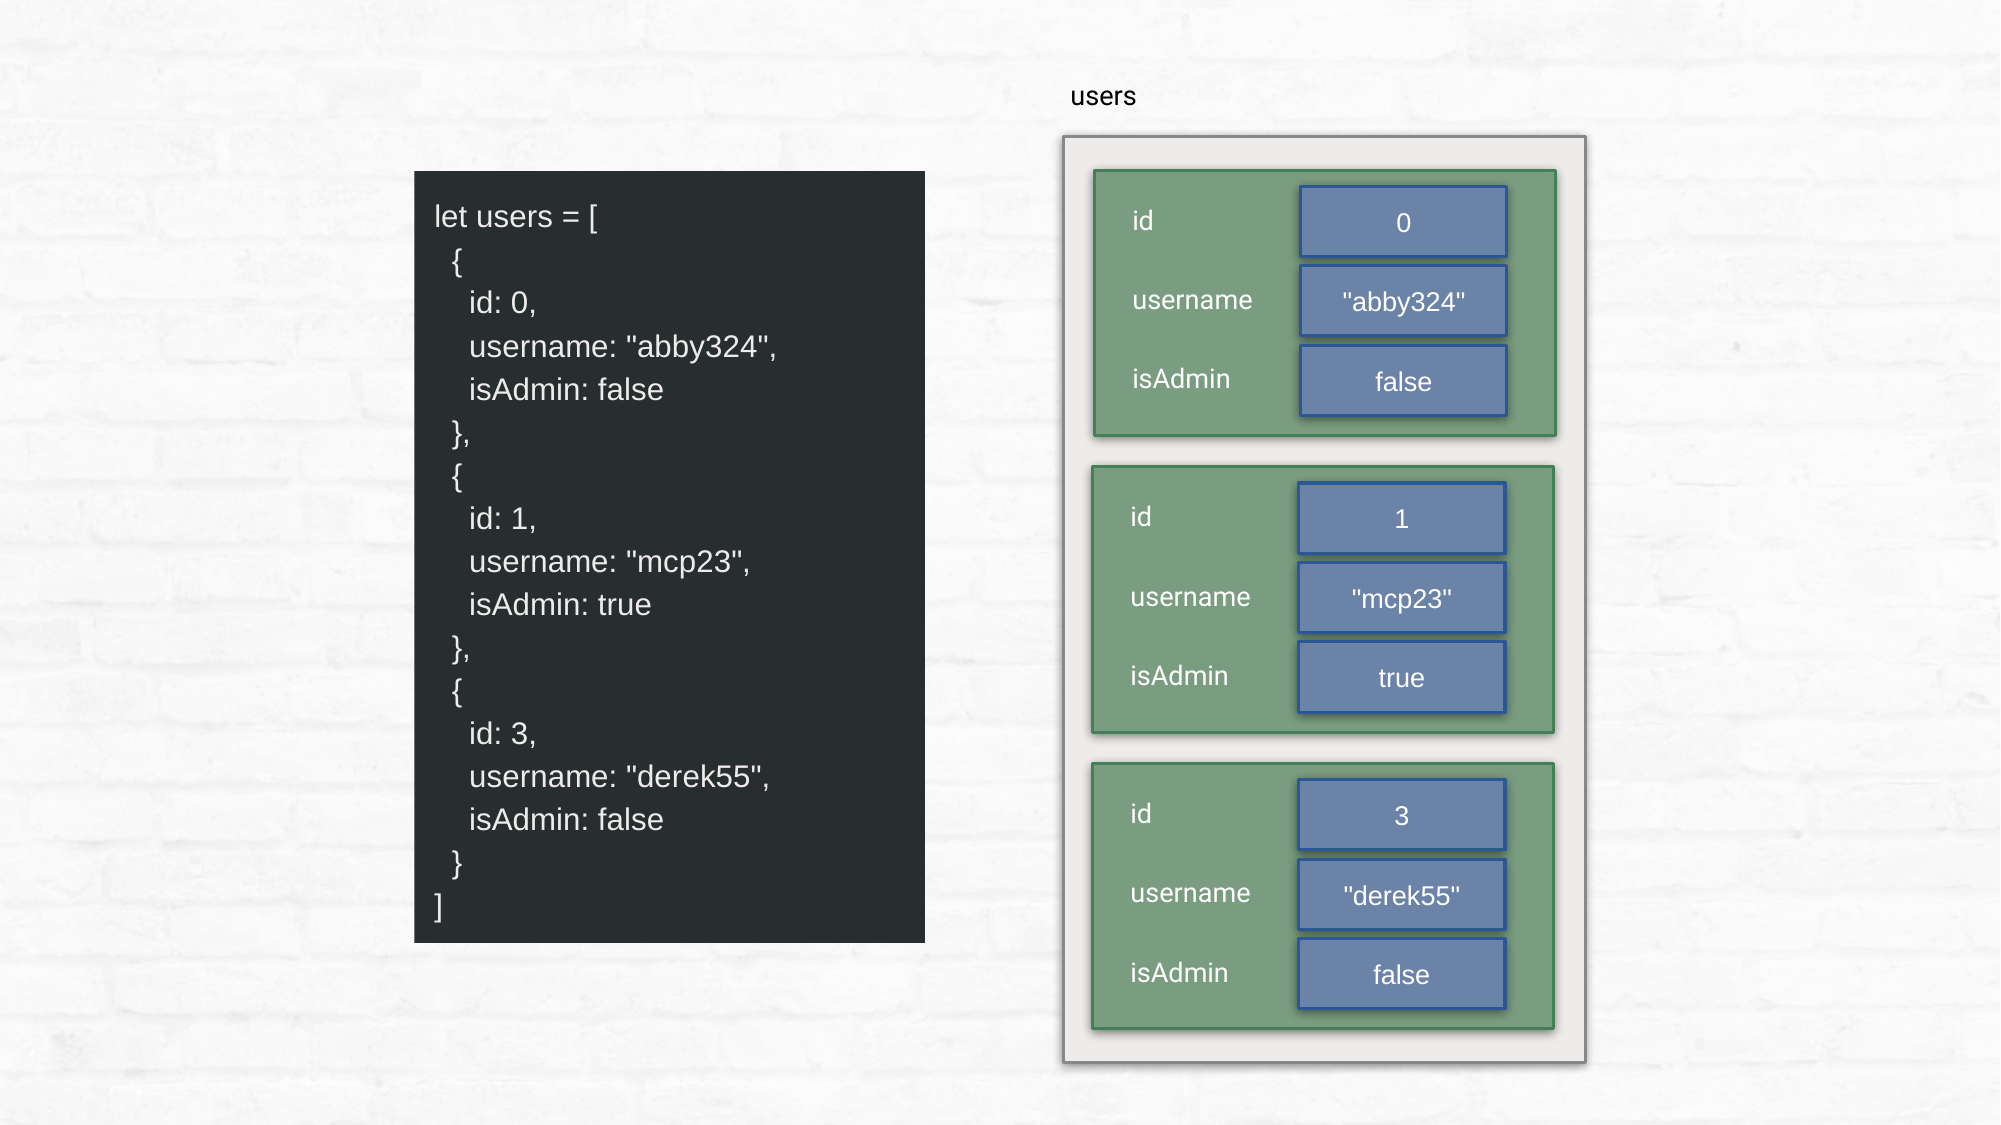

users

let users = [
  {
    id: 0,
    username: "abby324",
    isAdmin: false
  },
  {
    id: 1,
    username: "mcp23",
    isAdmin: true
  },
  {
    id: 3,
    username: "derek55",
    isAdmin: false
  }
]
0
id
"abby324"
username
isAdmin
false

1
id
"mcp23"
username
isAdmin
true

3
id
"derek55"
username
isAdmin
false